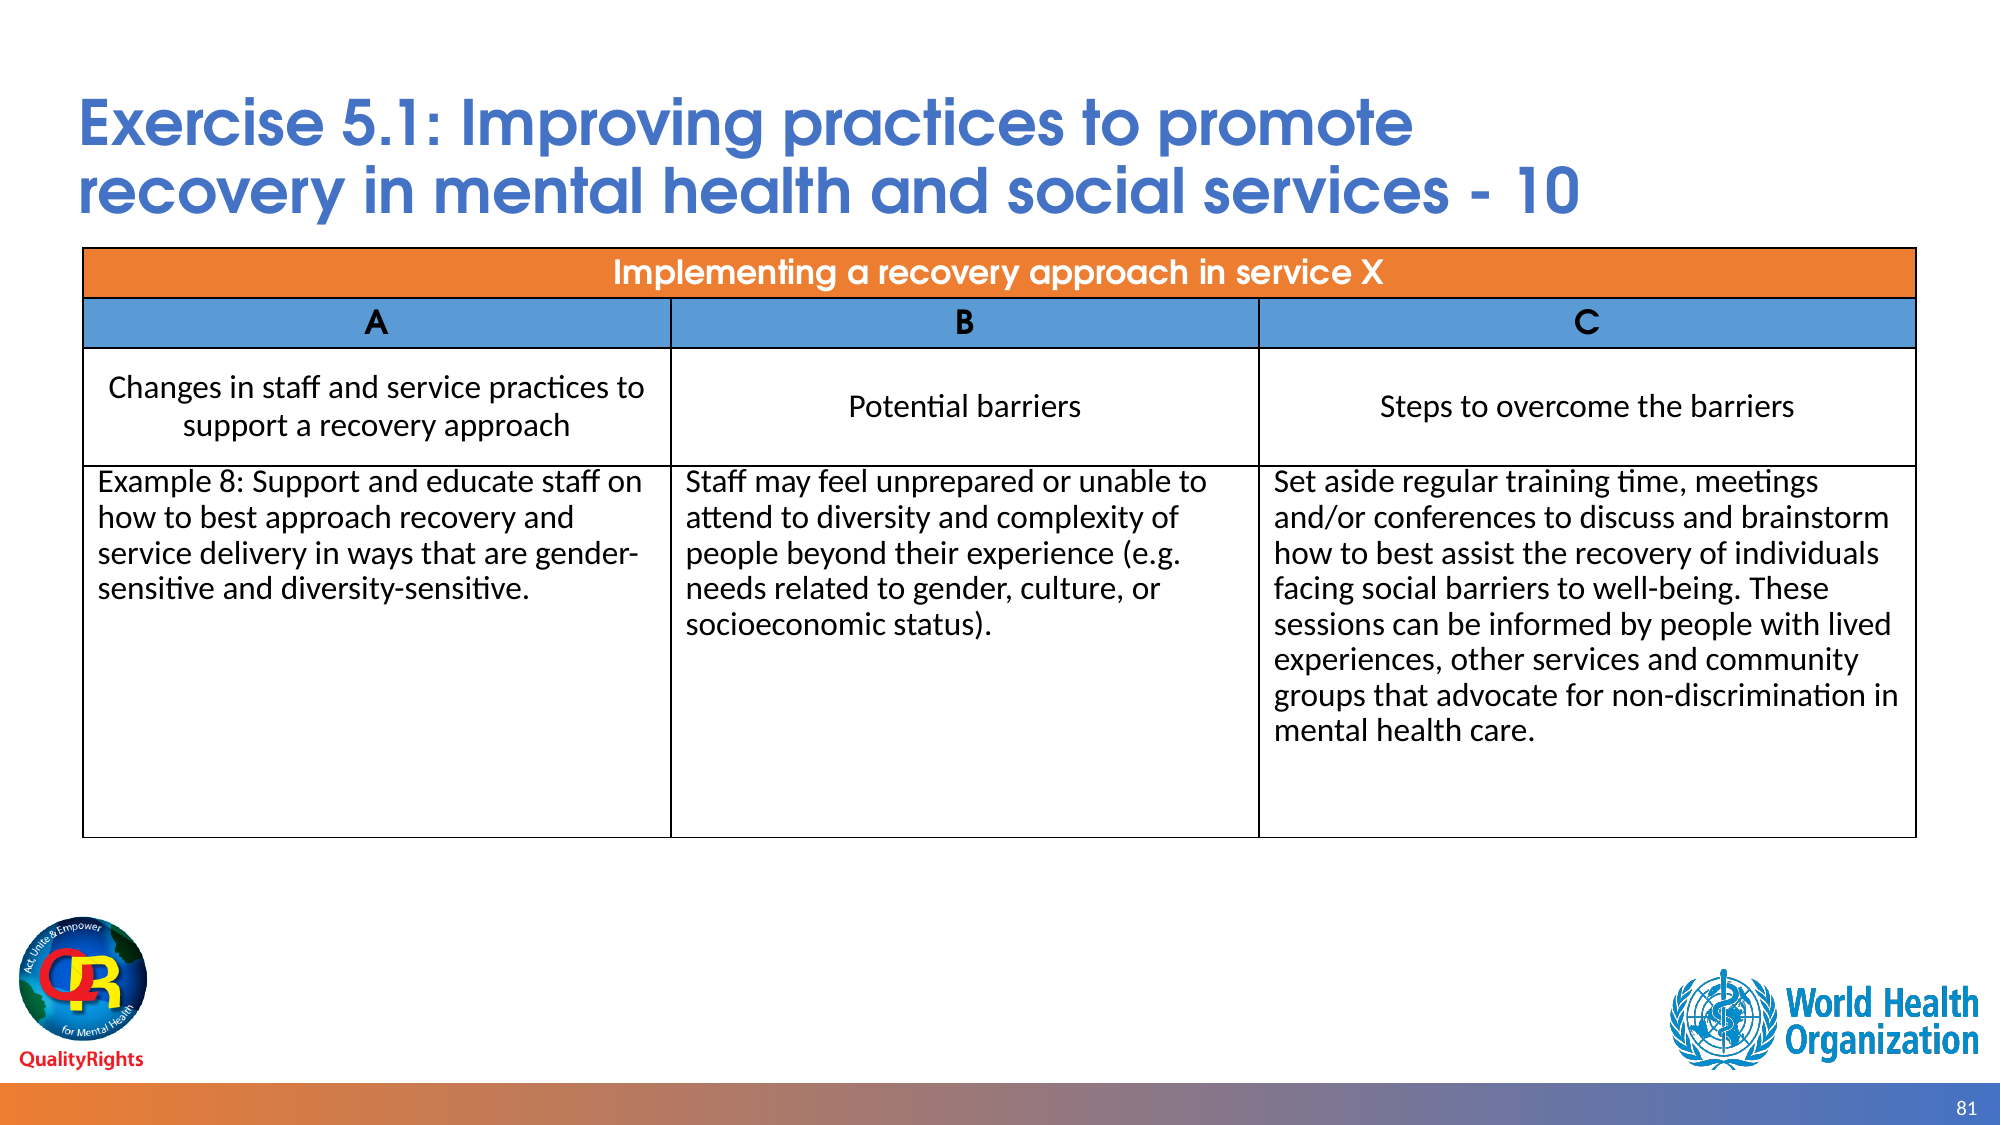

# Exercise 5.1: Improving practices to promote recovery in mental health and social services - 10
| Implementing a recovery approach in service X |  |  |
| --- | --- | --- |
| A | B | C |
| Changes in staff and service practices to support a recovery approach | Potential barriers | Steps to overcome the barriers |
| Example 8: Support and educate staff on how to best approach recovery and service delivery in ways that are gender-sensitive and diversity-sensitive. | Staff may feel unprepared or unable to attend to diversity and complexity of people beyond their experience (e.g. needs related to gender, culture, or socioeconomic status). | Set aside regular training time, meetings and/or conferences to discuss and brainstorm how to best assist the recovery of individuals facing social barriers to well-being. These sessions can be informed by people with lived experiences, other services and community groups that advocate for non-discrimination in mental health care. |